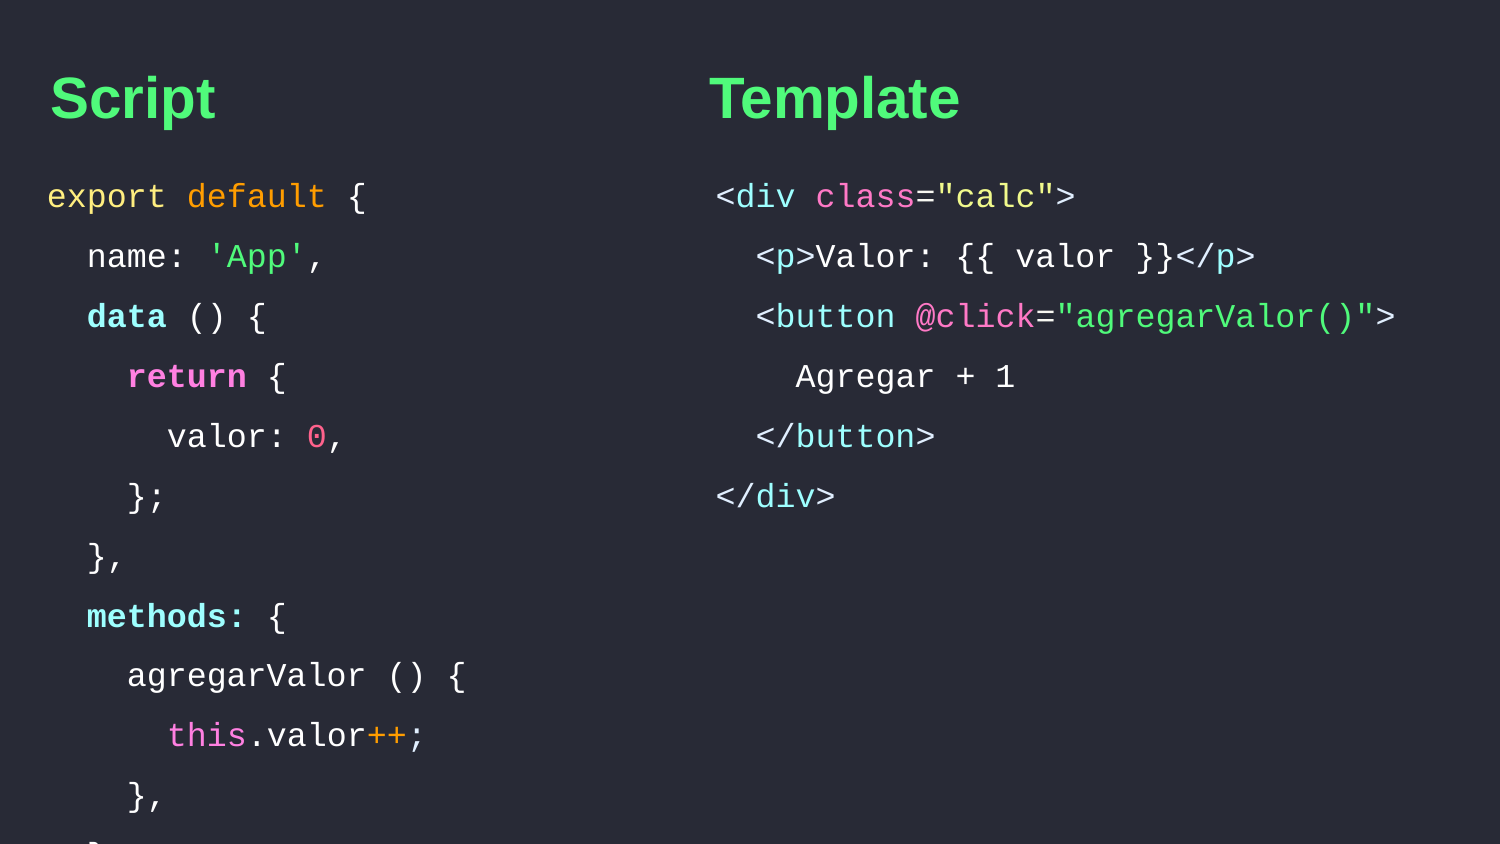

Script
Template
export default {
  name: 'App',
  data () {
    return {
      valor: 0,
    };
  },
  methods: {
    agregarValor () {
      this.valor++;
    },
  },
};
<div class="calc">
  <p>Valor: {{ valor }}</p>
  <button @click="agregarValor()">
    Agregar + 1
  </button>
</div>